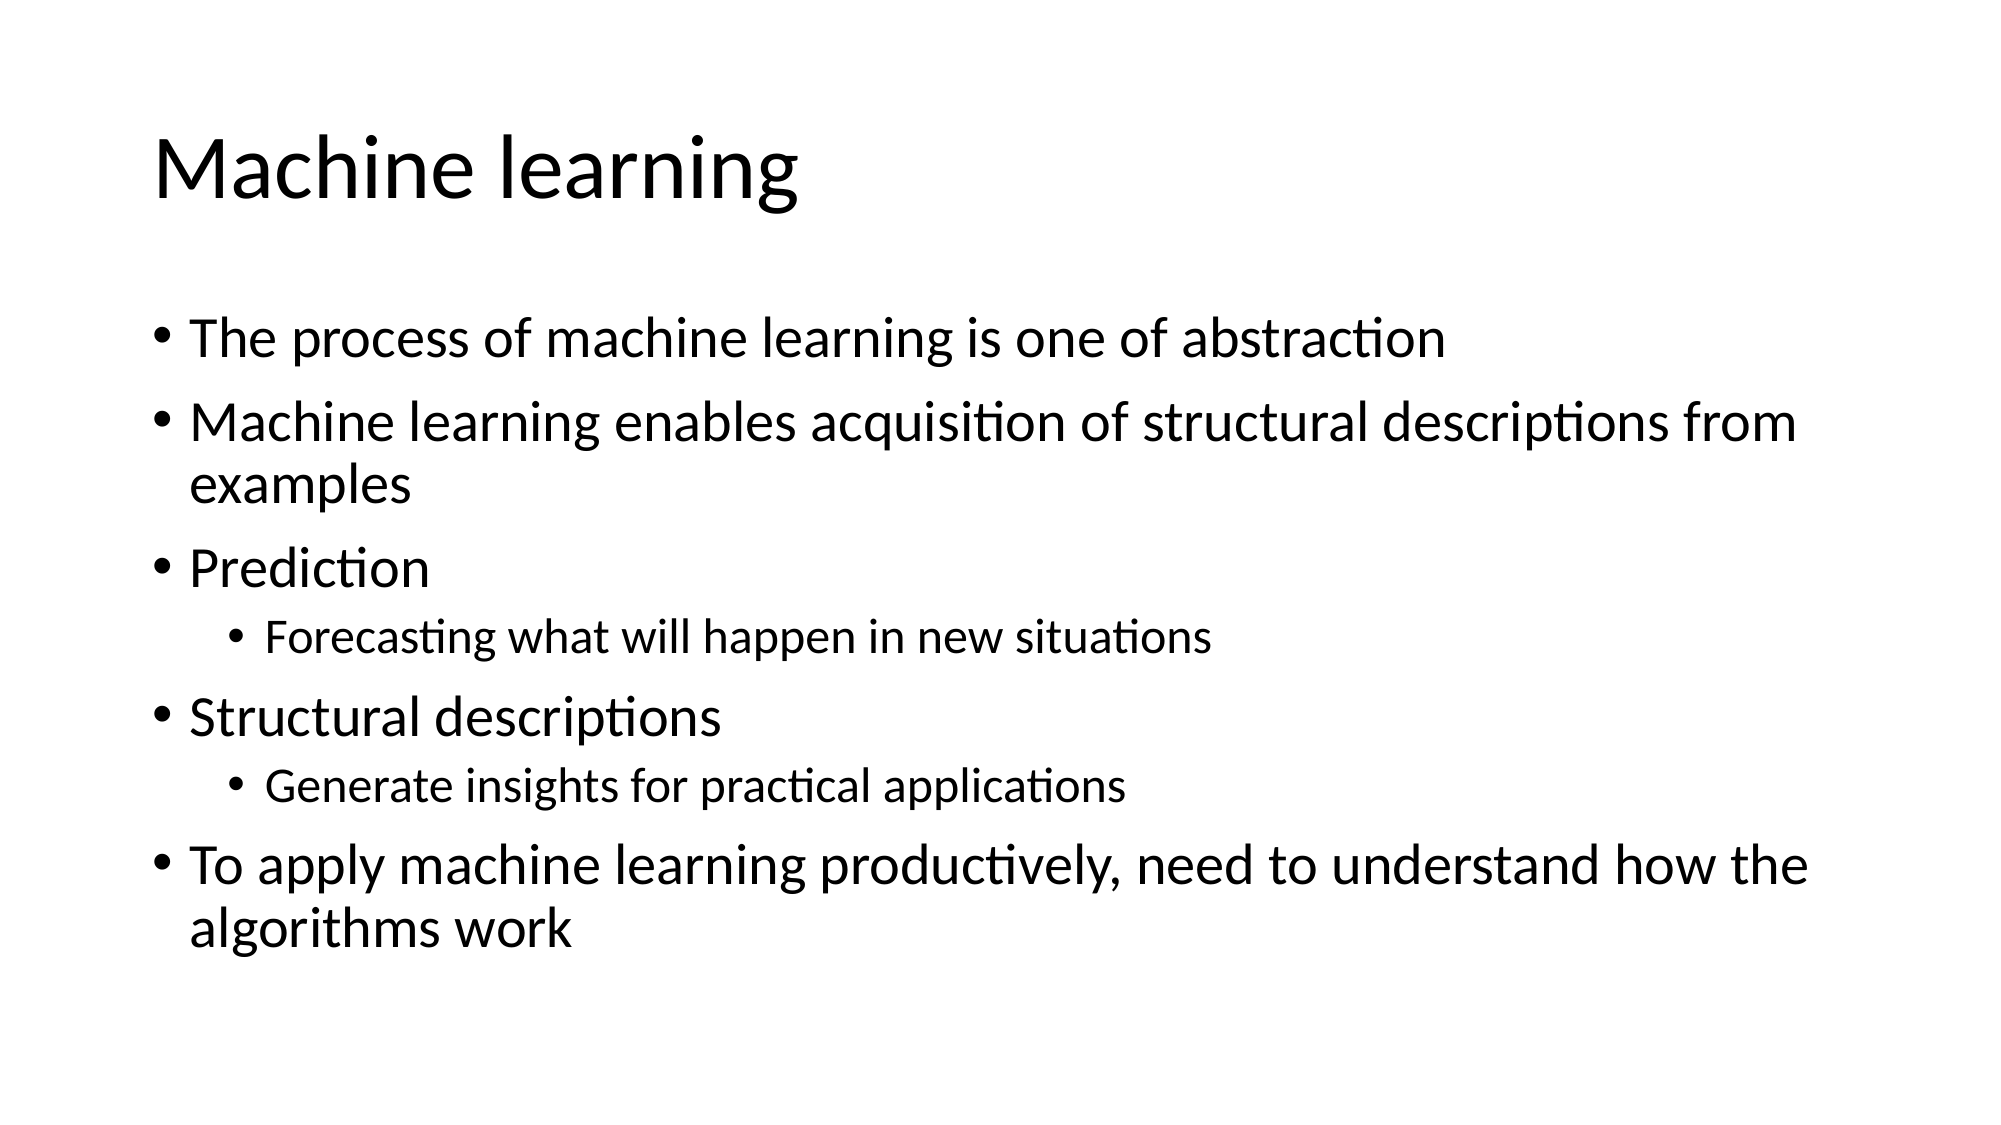

# Machine learning
The process of machine learning is one of abstraction
Machine learning enables acquisition of structural descriptions from examples
Prediction
Forecasting what will happen in new situations
Structural descriptions
Generate insights for practical applications
To apply machine learning productively, need to understand how the algorithms work